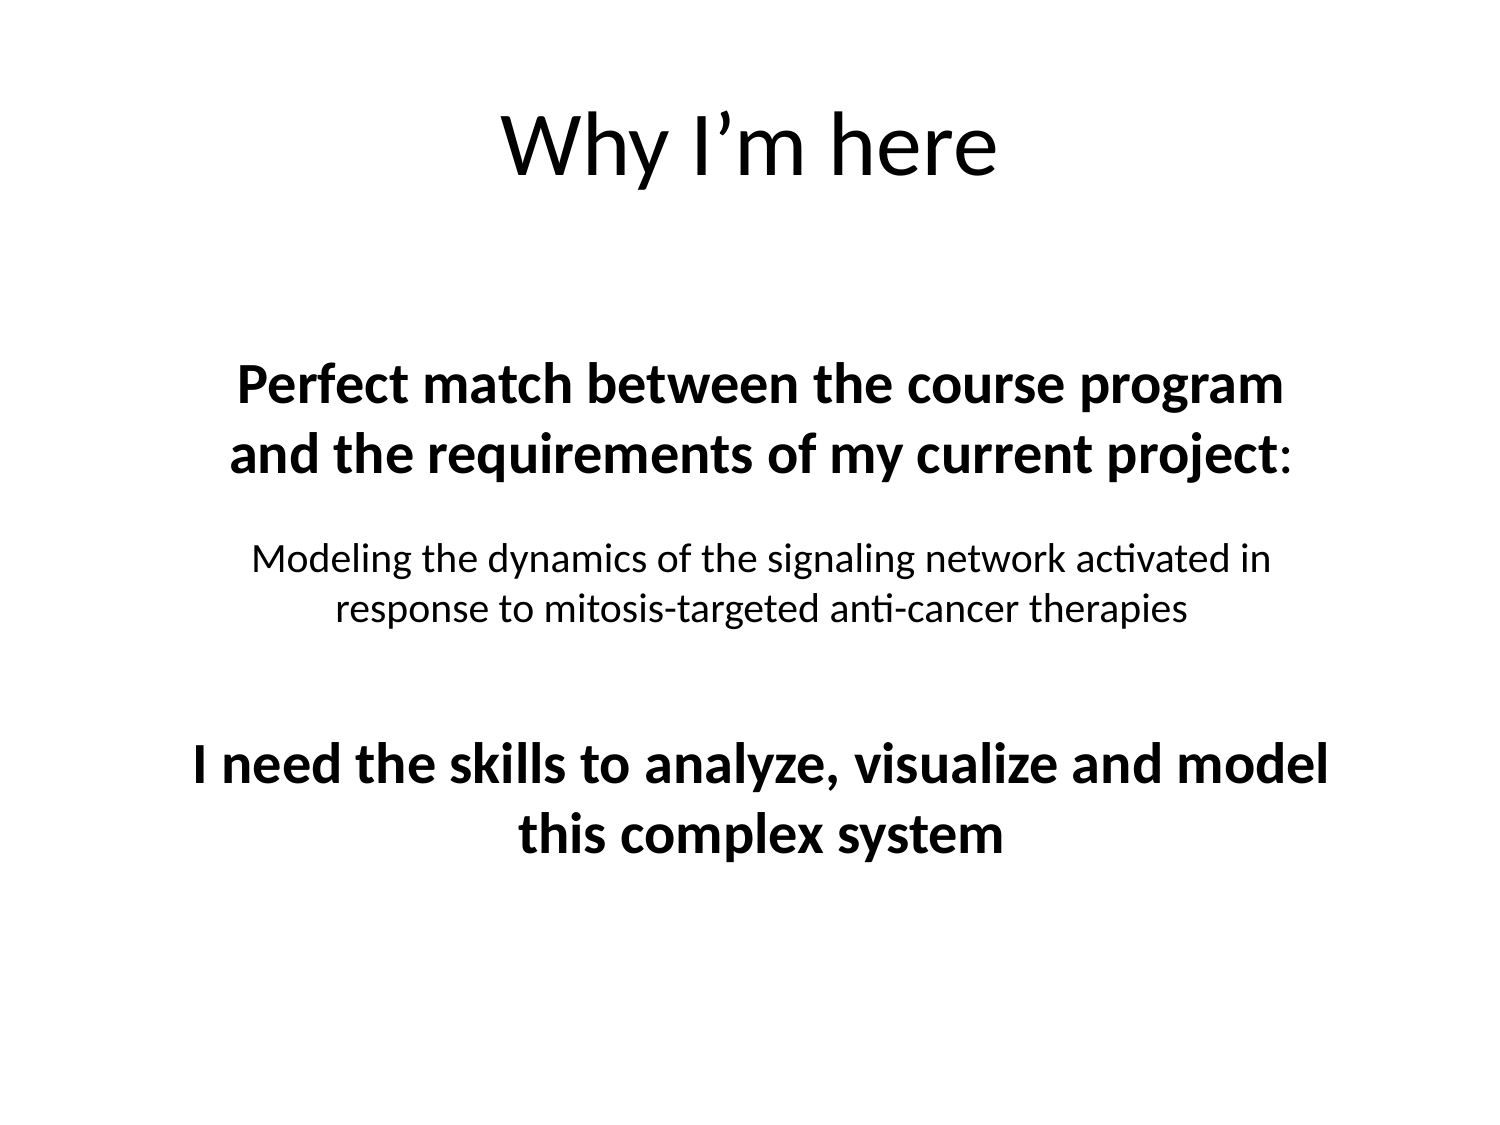

# Why I’m here
Perfect match between the course program and the requirements of my current project:

Modeling the dynamics of the signaling network activated in response to mitosis-targeted anti-cancer therapies
I need the skills to analyze, visualize and model this complex system